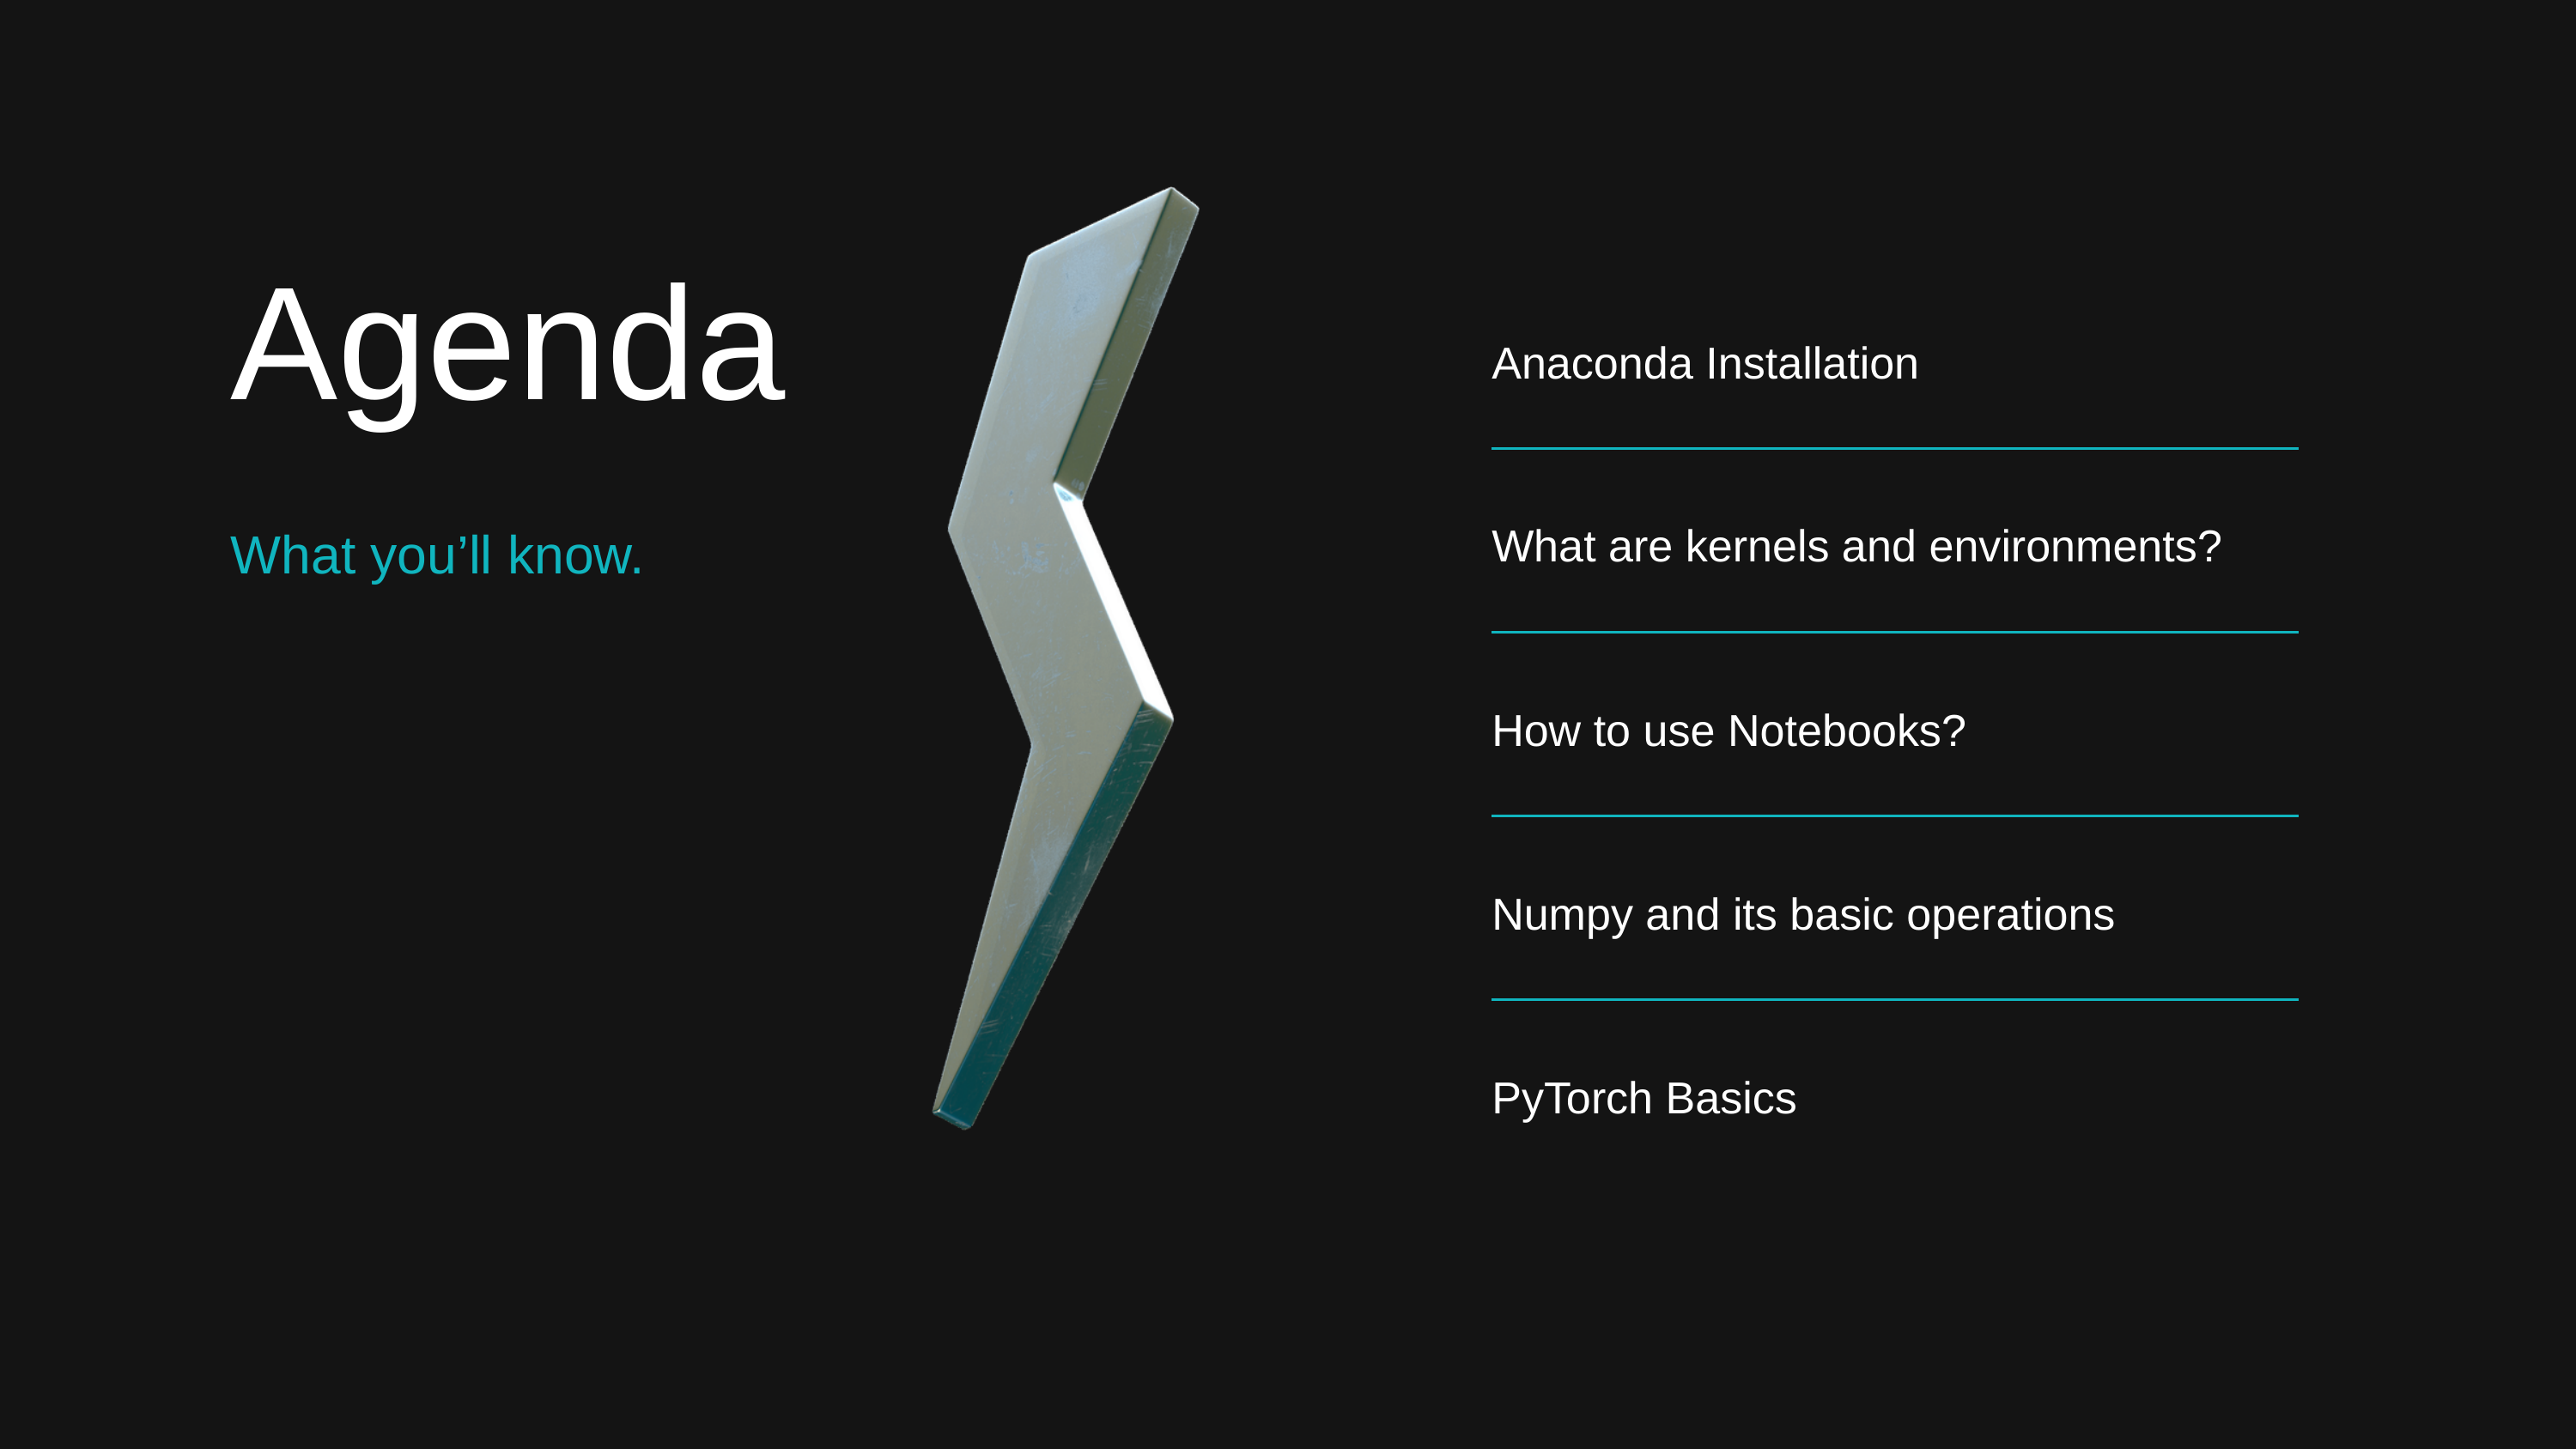

Agenda
What you’ll know.
| Anaconda Installation |
| --- |
| What are kernels and environments? |
| How to use Notebooks? |
| Numpy and its basic operations |
| PyTorch Basics |